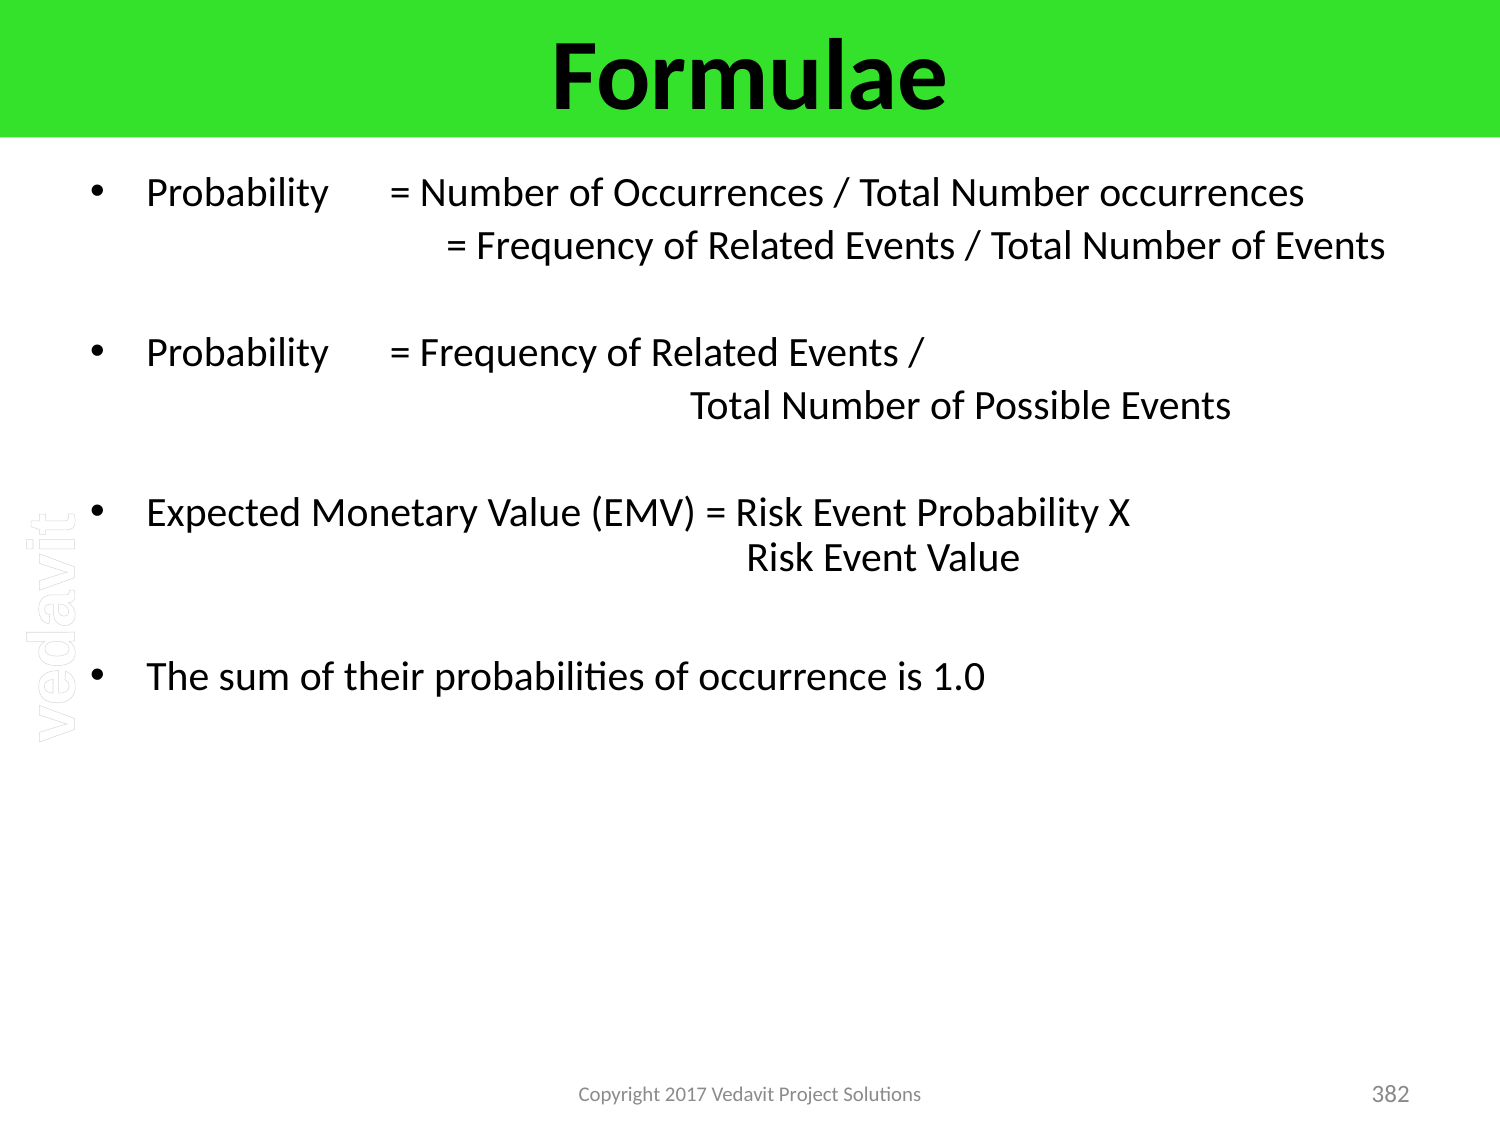

# Formulae
Probability 	= Number of Occurrences / Total Number occurrences
			= Frequency of Related Events / Total Number of Events

Probability 	= Frequency of Related Events /
				Total Number of Possible Events

Expected Monetary Value (EMV) = Risk Event Probability X 						Risk Event Value

The sum of their probabilities of occurrence is 1.0
Copyright 2017 Vedavit Project Solutions
382